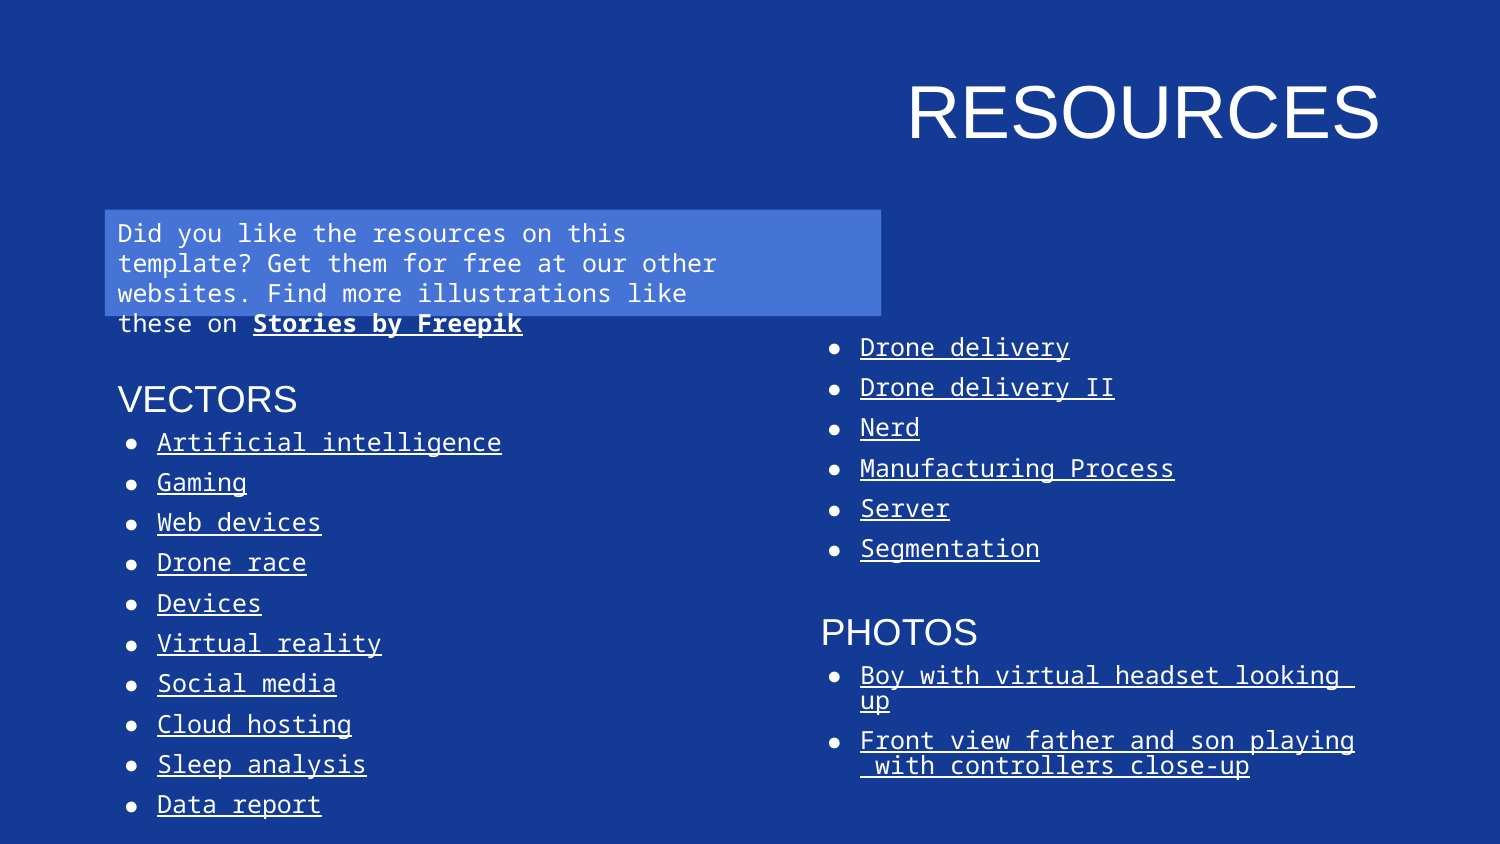

# RESOURCES
Did you like the resources on this template? Get them for free at our other websites. Find more illustrations like these on Stories by Freepik
VECTORS
Artificial intelligence
Gaming
Web devices
Drone race
Devices
Virtual reality
Social media
Cloud hosting
Sleep analysis
Data report

Drone delivery
Drone delivery II
Nerd
Manufacturing Process
Server
Segmentation

PHOTOS
Boy with virtual headset looking up
Front view father and son playing with controllers close-up